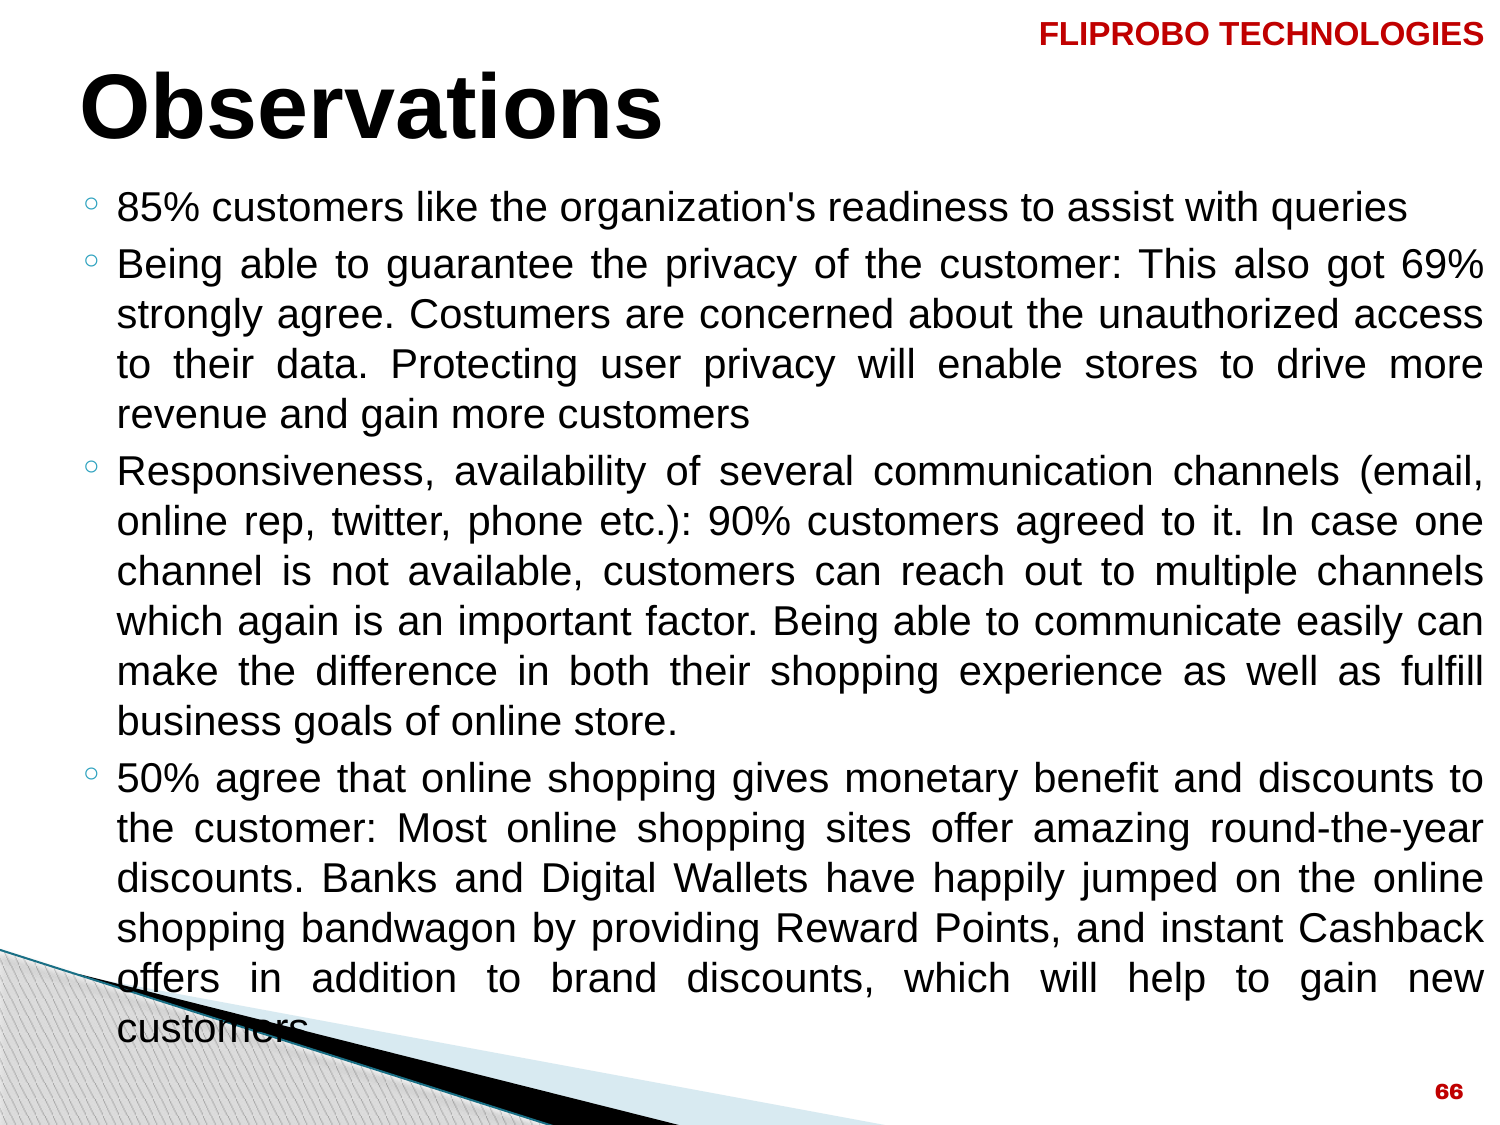

FLIPROBO TECHNOLOGIES
# Observations
85% customers like the organization's readiness to assist with queries
Being able to guarantee the privacy of the customer: This also got 69% strongly agree. Costumers are concerned about the unauthorized access to their data. Protecting user privacy will enable stores to drive more revenue and gain more customers
Responsiveness, availability of several communication channels (email, online rep, twitter, phone etc.): 90% customers agreed to it. In case one channel is not available, customers can reach out to multiple channels which again is an important factor. Being able to communicate easily can make the difference in both their shopping experience as well as fulfill business goals of online store.
50% agree that online shopping gives monetary benefit and discounts to the customer: Most online shopping sites offer amazing round-the-year discounts. Banks and Digital Wallets have happily jumped on the online shopping bandwagon by providing Reward Points, and instant Cashback offers in addition to brand discounts, which will help to gain new customers

66